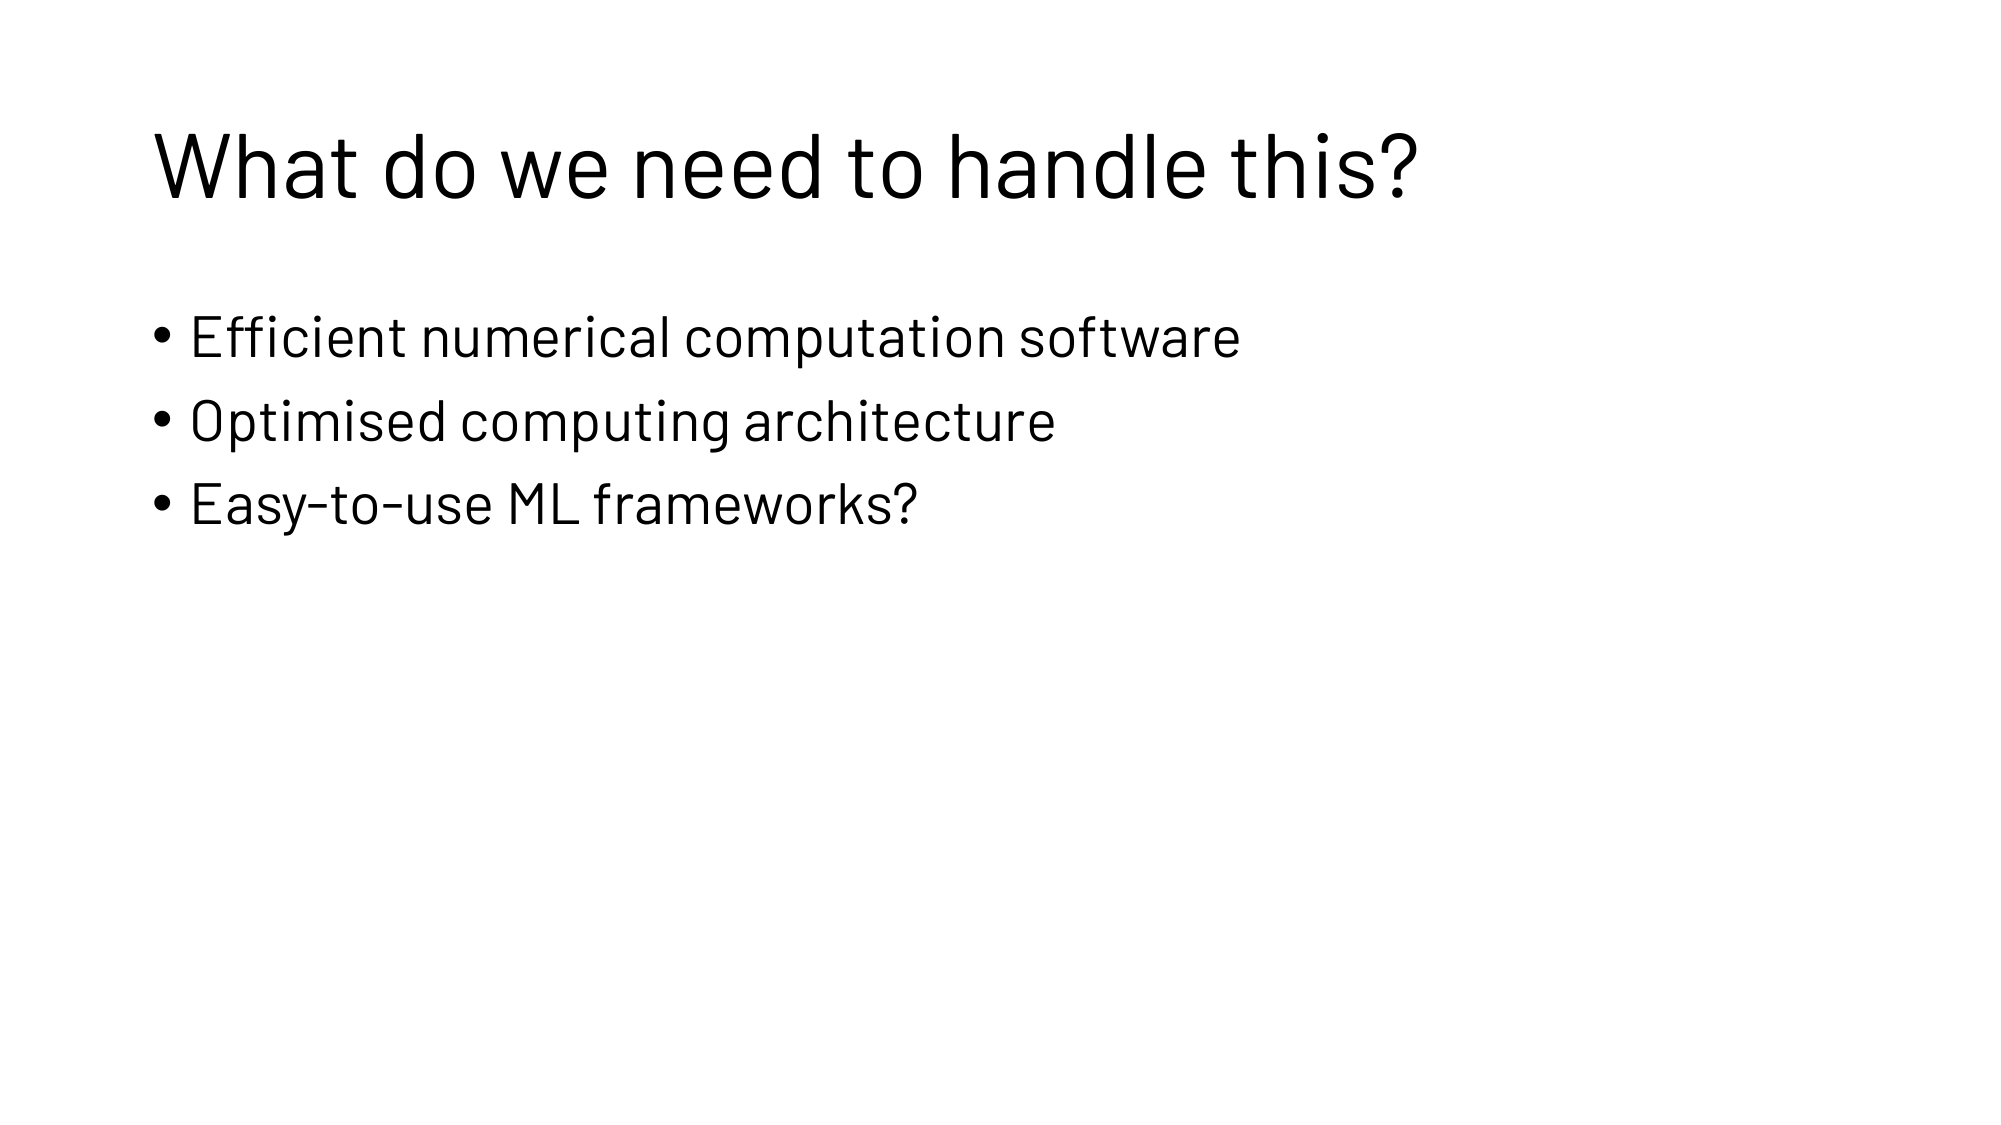

# What do we need to handle this?
Efficient numerical computation software
Optimised computing architecture
Easy-to-use ML frameworks?